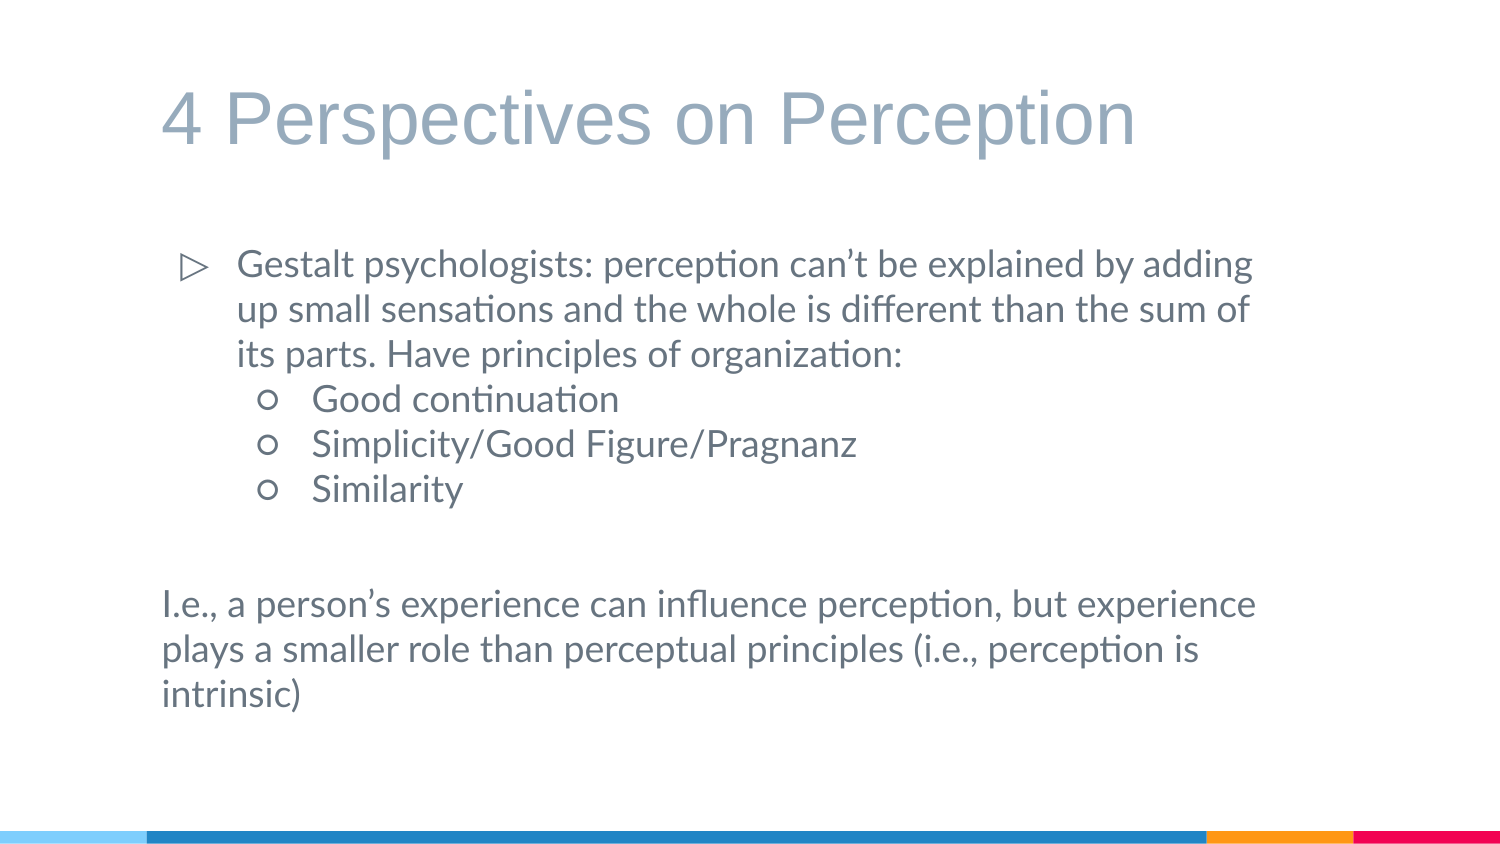

# 4 Perspectives on Perception
Gestalt psychologists: perception can’t be explained by adding up small sensations and the whole is different than the sum of its parts. Have principles of organization:
Good continuation
Simplicity/Good Figure/Pragnanz
Similarity

I.e., a person’s experience can influence perception, but experience plays a smaller role than perceptual principles (i.e., perception is intrinsic)